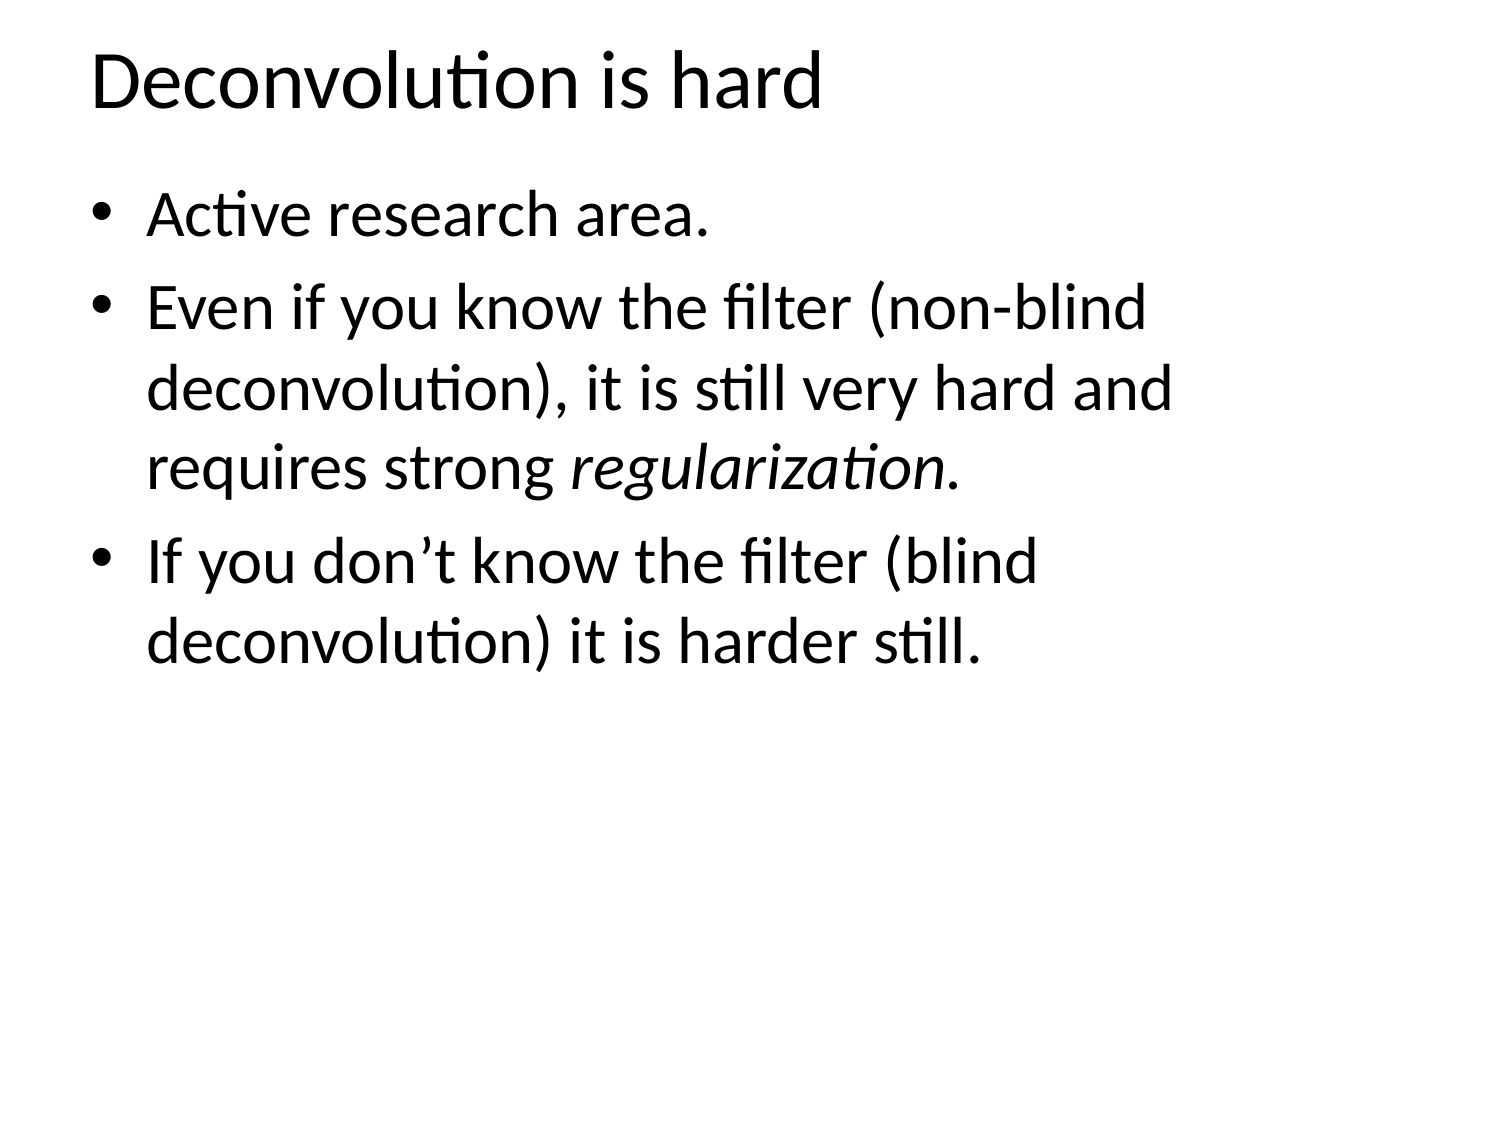

# Deconvolution is hard
Active research area.
Even if you know the filter (non-blind deconvolution), it is still very hard and requires strong regularization.
If you don’t know the filter (blind deconvolution) it is harder still.